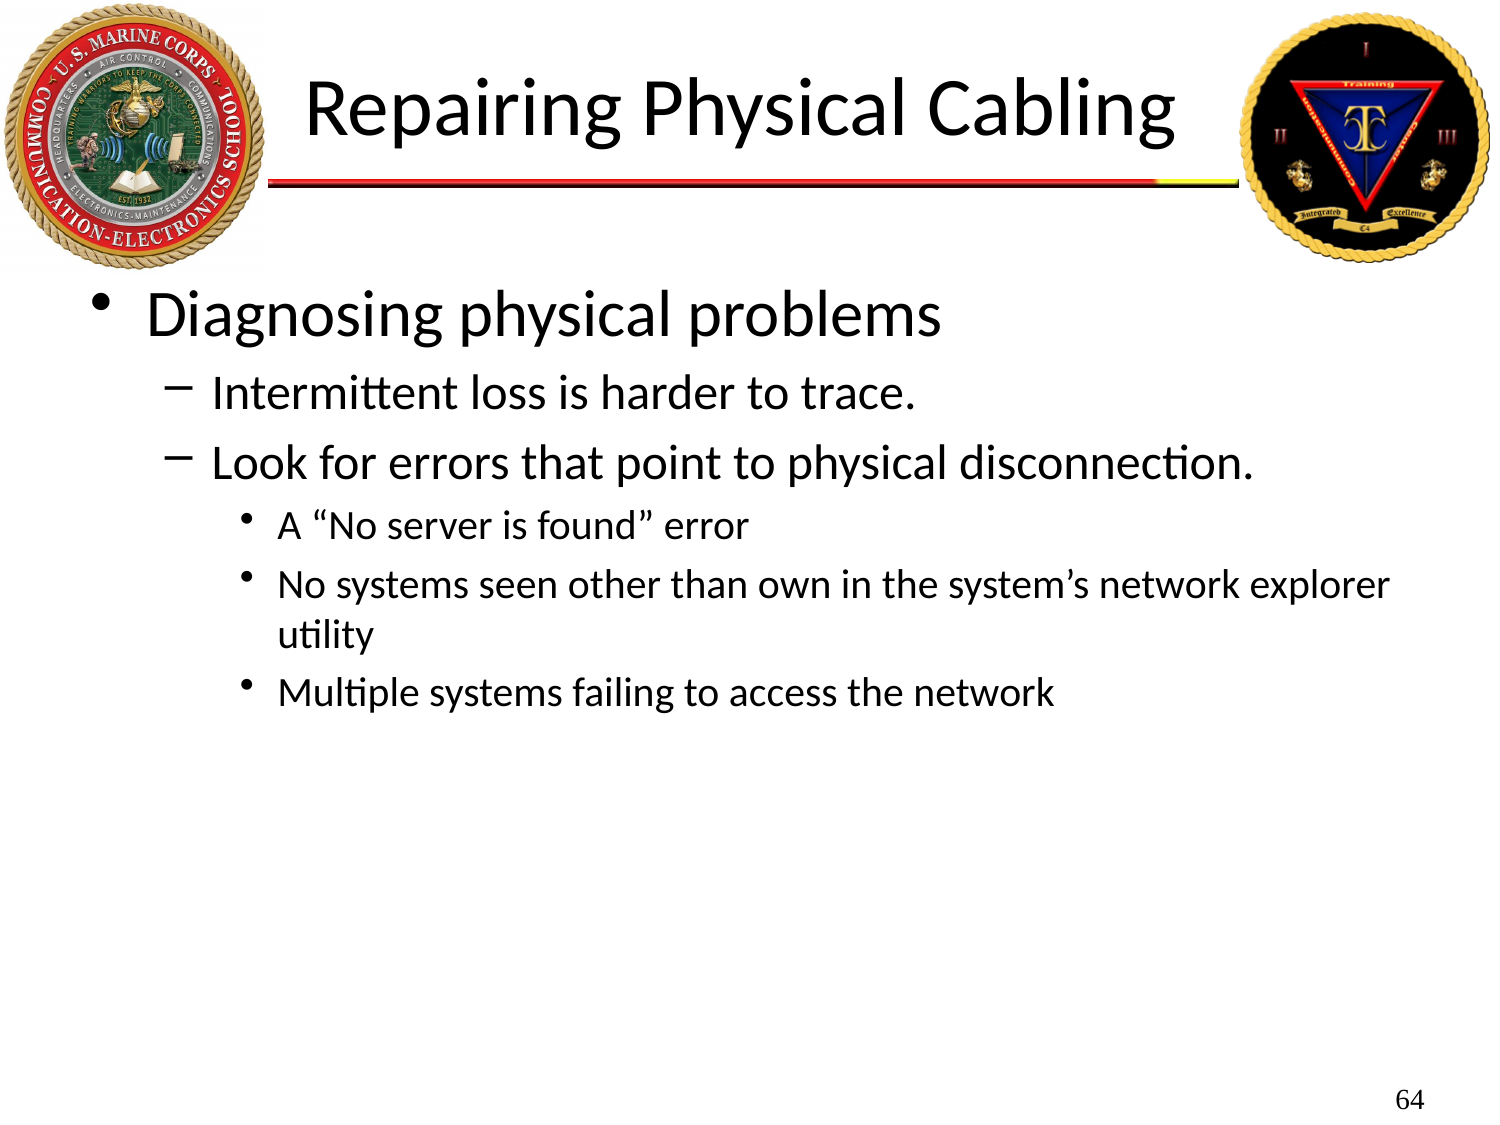

# Repairing Physical Cabling
Diagnosing physical problems
Intermittent loss is harder to trace.
Look for errors that point to physical disconnection.
A “No server is found” error
No systems seen other than own in the system’s network explorer utility
Multiple systems failing to access the network